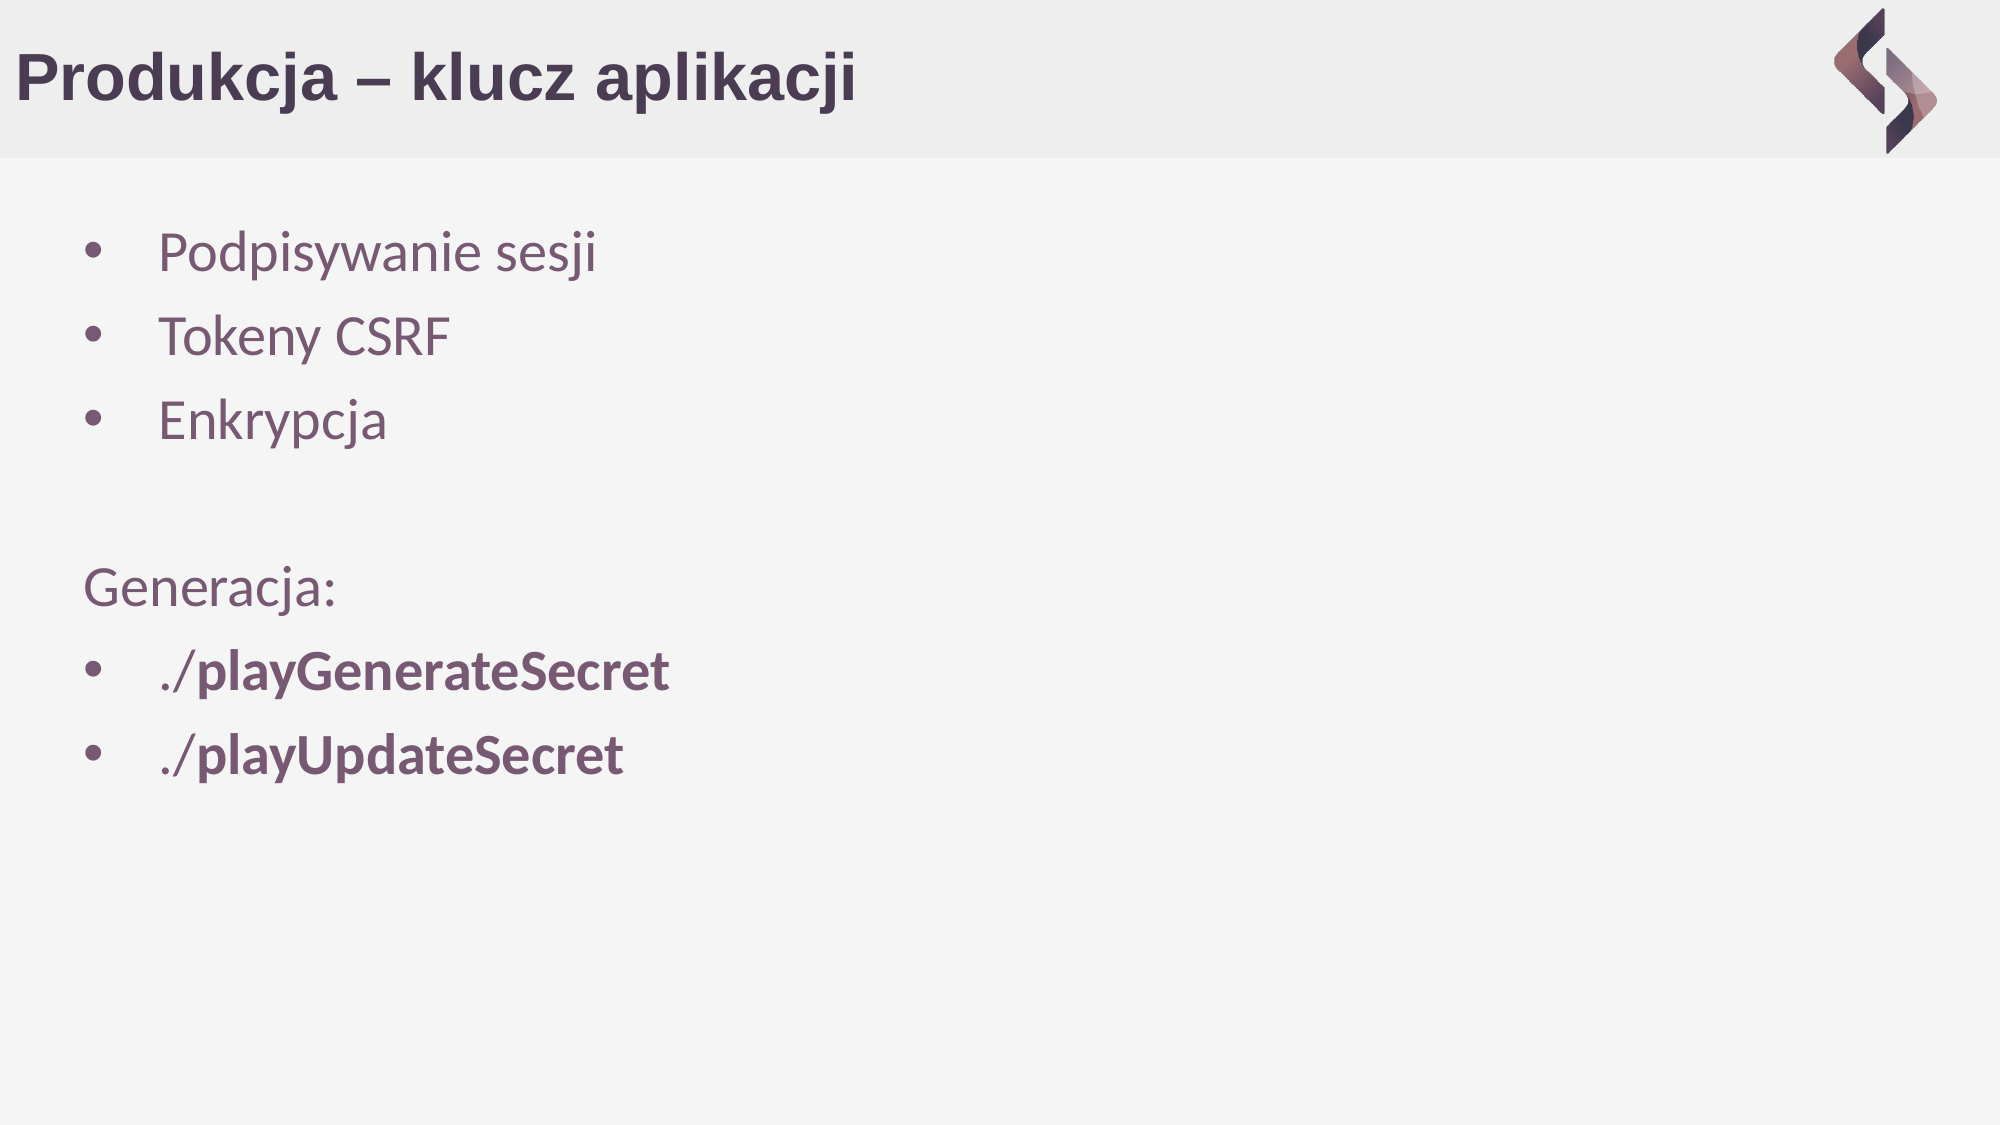

# Produkcja – klucz aplikacji
Podpisywanie sesji
Tokeny CSRF
Enkrypcja

Generacja:
./playGenerateSecret
./playUpdateSecret